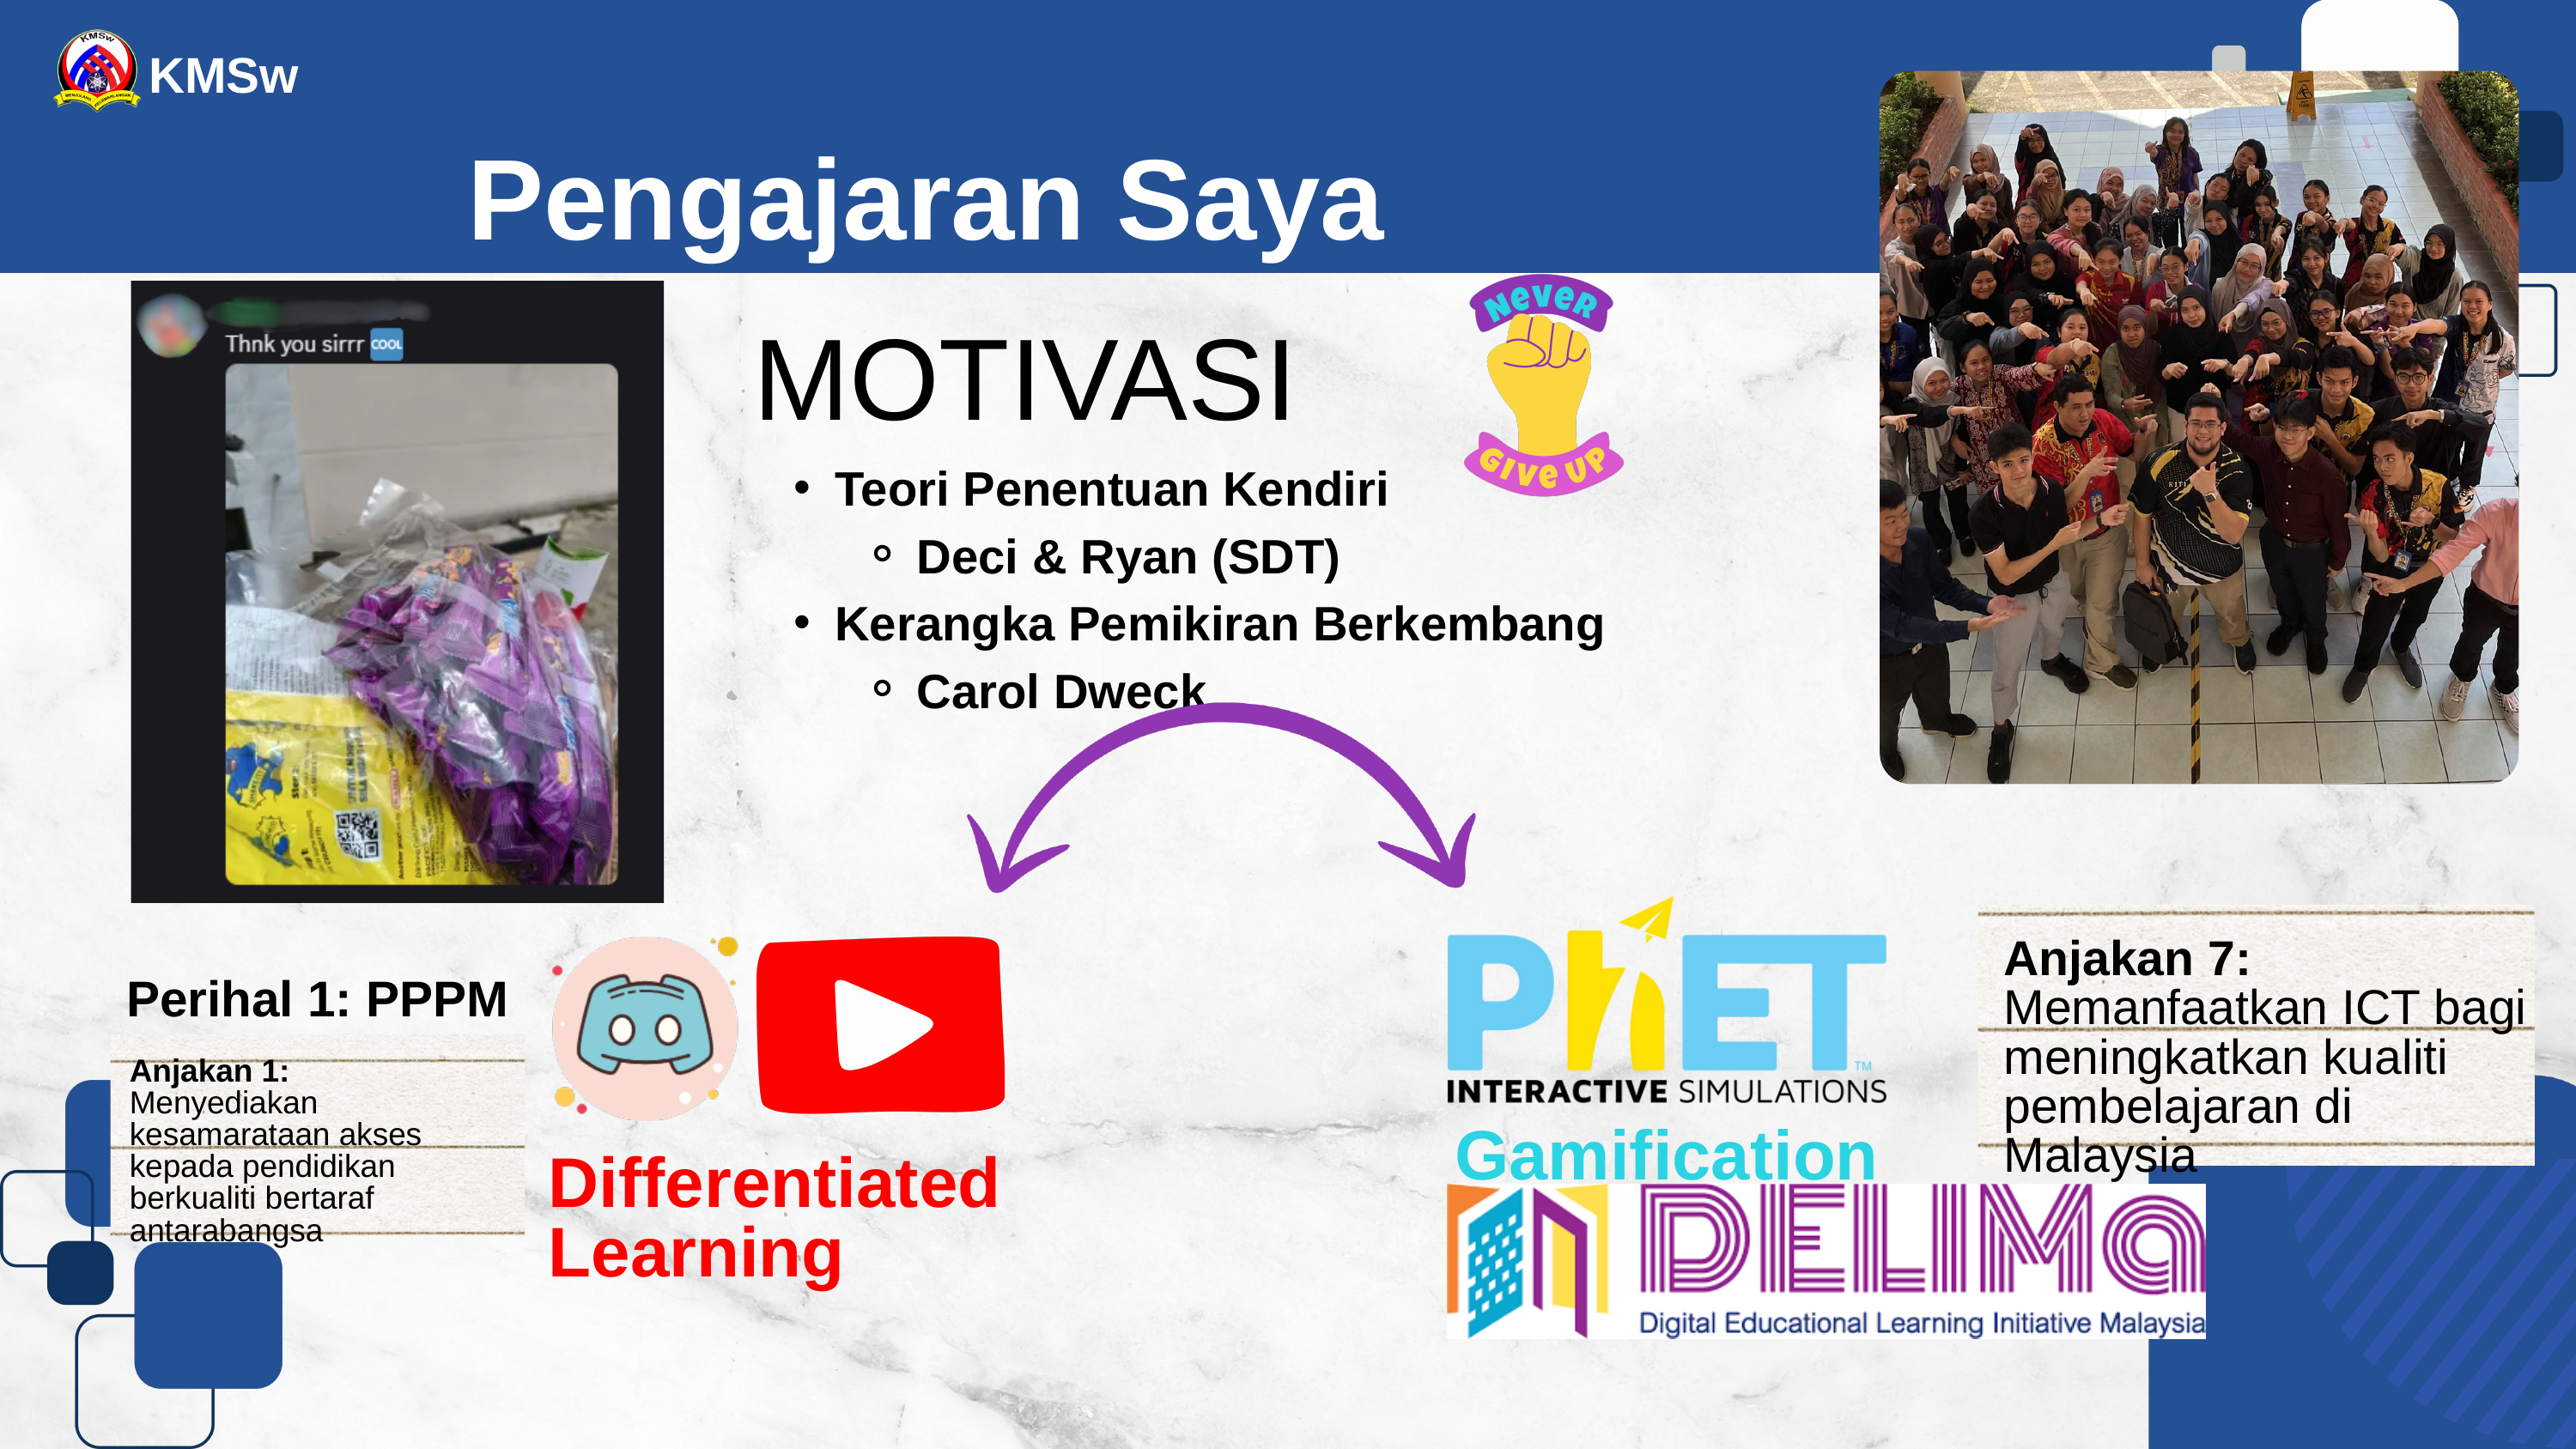

KMSw

Pengajaran Saya

MOTIVASI
Teori Penentuan Kendiri
Deci & Ryan (SDT)
Kerangka Pemikiran Berkembang
Carol Dweck

Gamification

Anjakan 7:
Memanfaatkan ICT bagi meningkatkan kualiti pembelajaran di Malaysia

Differentiated
Learning
Perihal 1: PPPM

Anjakan 1:
Menyediakan kesamarataan akses kepada pendidikan berkualiti bertaraf antarabangsa